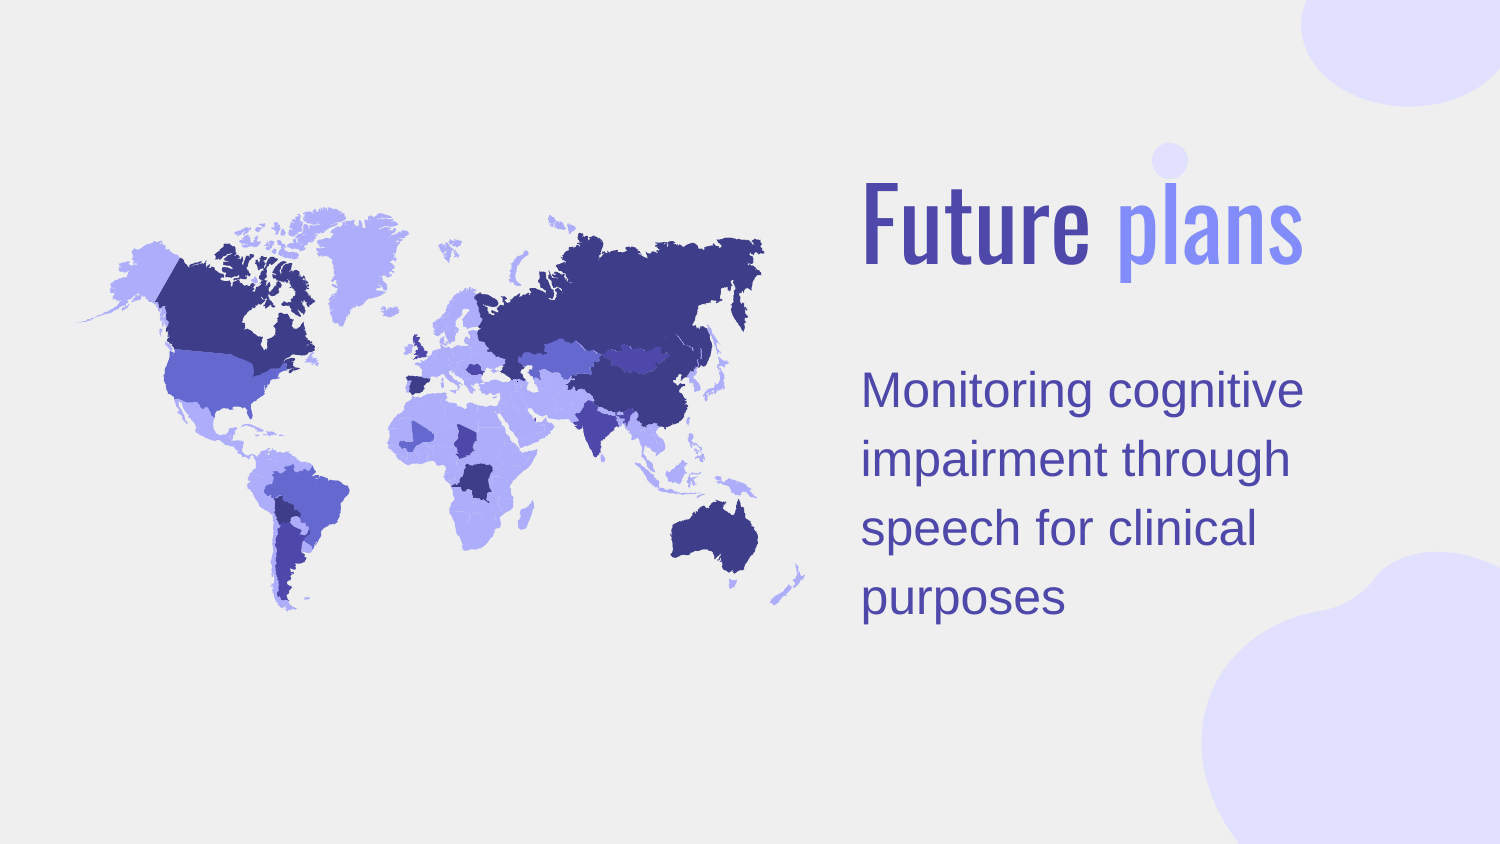

Future plans

Monitoring cognitive impairment through speech for clinical purposes